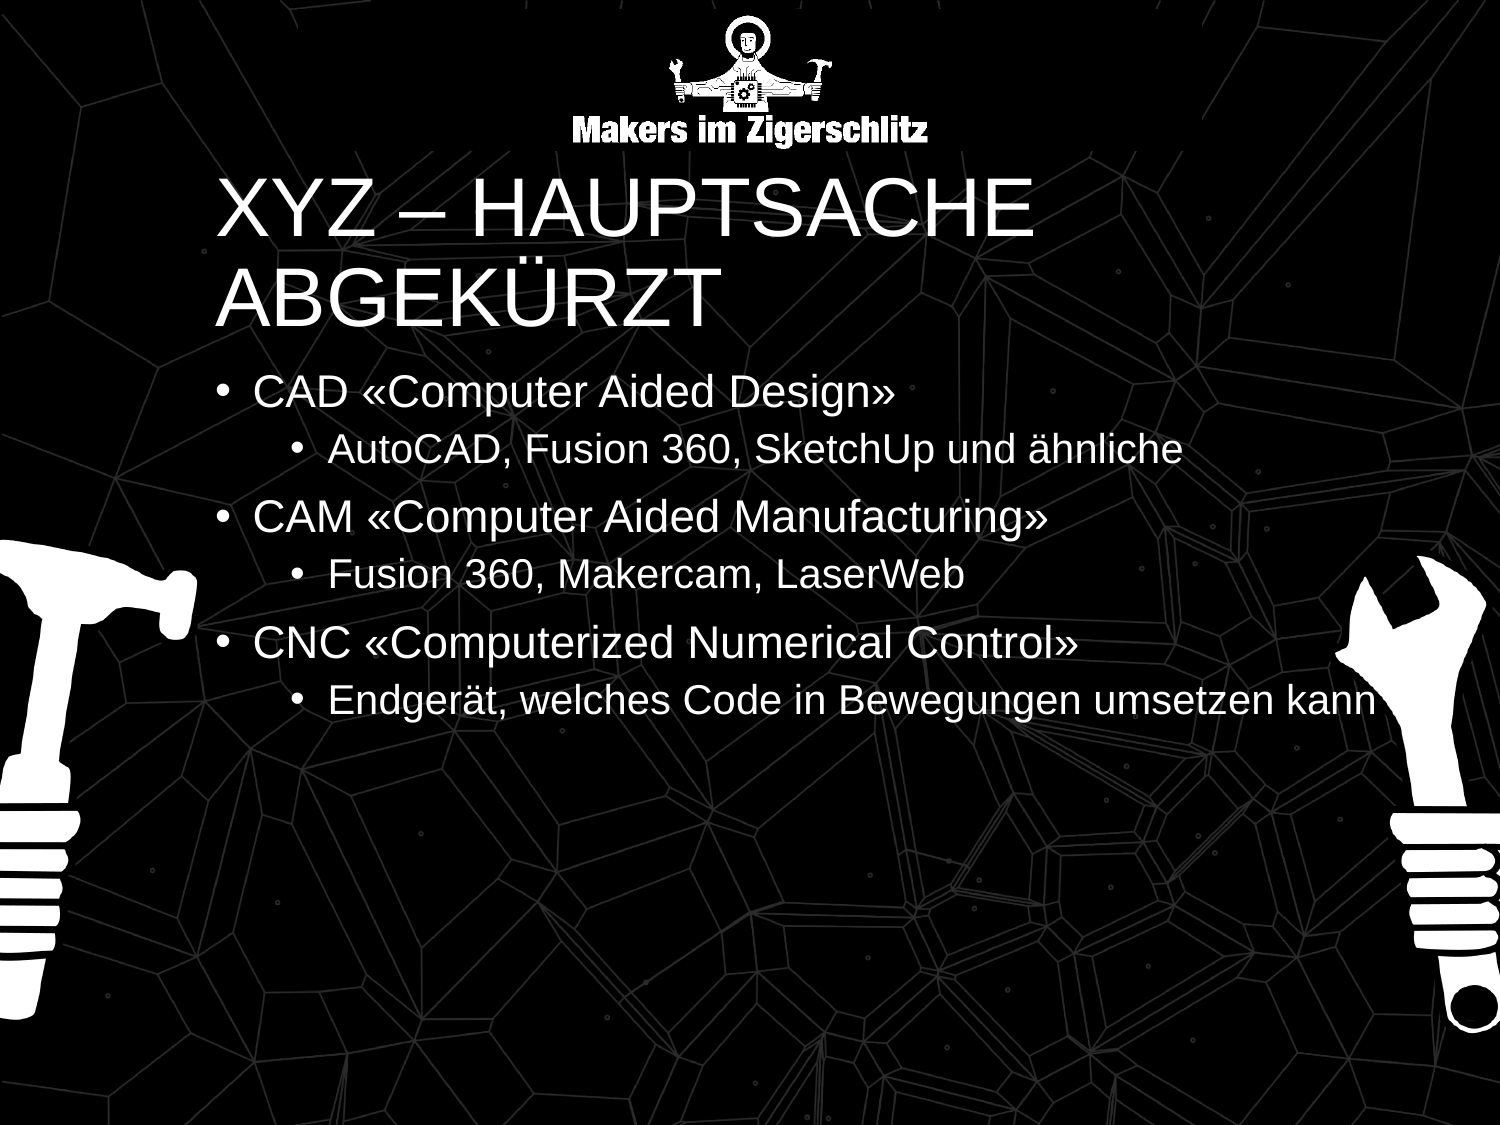

# XYZ – Hauptsache abgekürzt
CAD «Computer Aided Design»
AutoCAD, Fusion 360, SketchUp und ähnliche
CAM «Computer Aided Manufacturing»
Fusion 360, Makercam, LaserWeb
CNC «Computerized Numerical Control»
Endgerät, welches Code in Bewegungen umsetzen kann